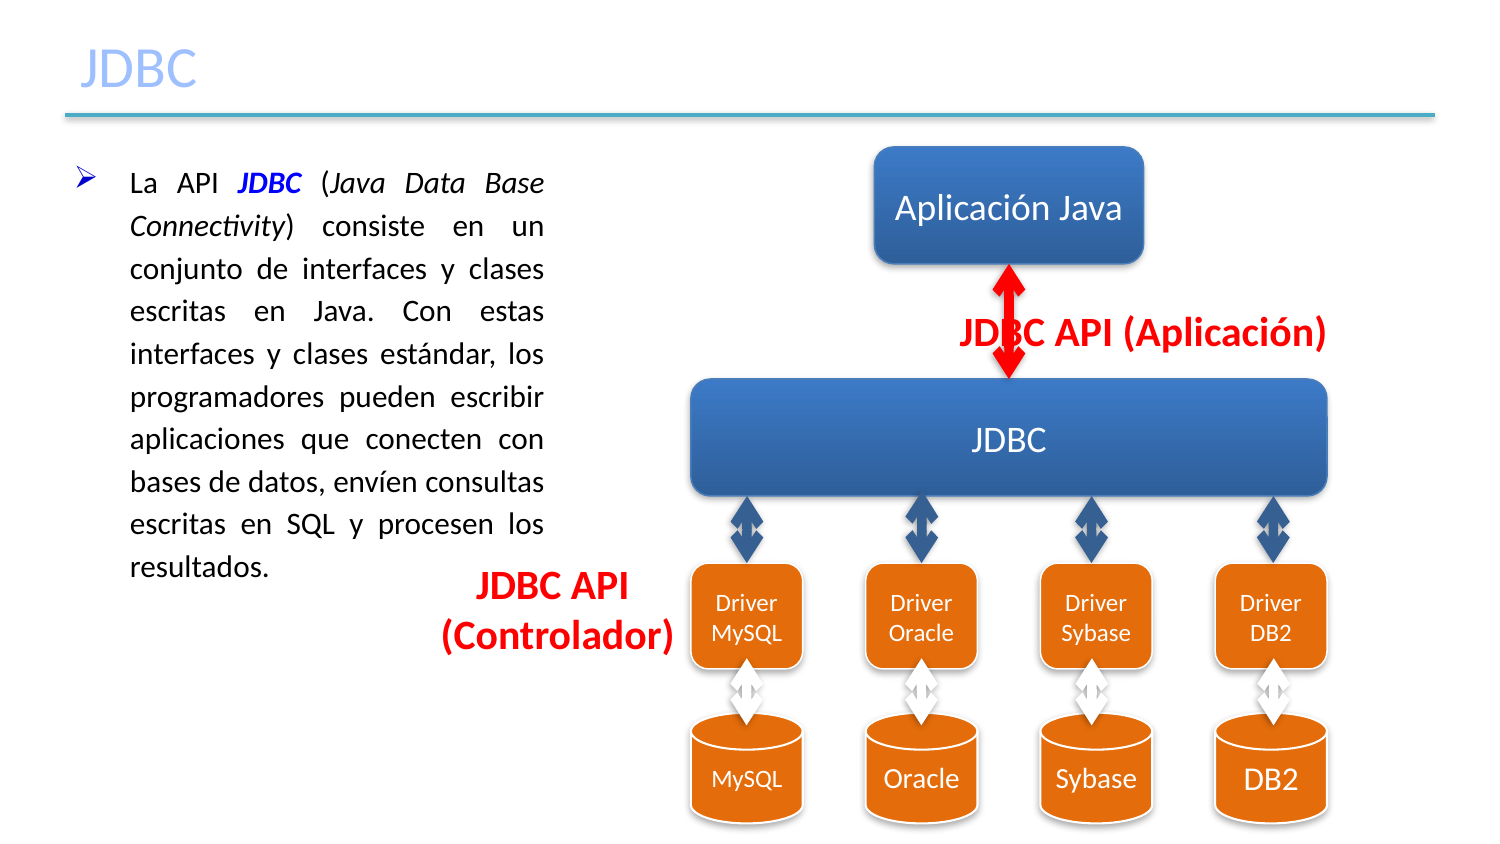

# JDBC
Aplicación Java
JDBC API (Aplicación)
JDBC
JDBC API
(Controlador)
Driver
MySQL
Driver
Oracle
Driver
Sybase
Driver
DB2
MySQL
Oracle
Sybase
DB2
La API JDBC (Java Data Base Connectivity) consiste en un conjunto de interfaces y clases escritas en Java. Con estas interfaces y clases estándar, los programadores pueden escribir aplicaciones que conecten con bases de datos, envíen consultas escritas en SQL y procesen los resultados.